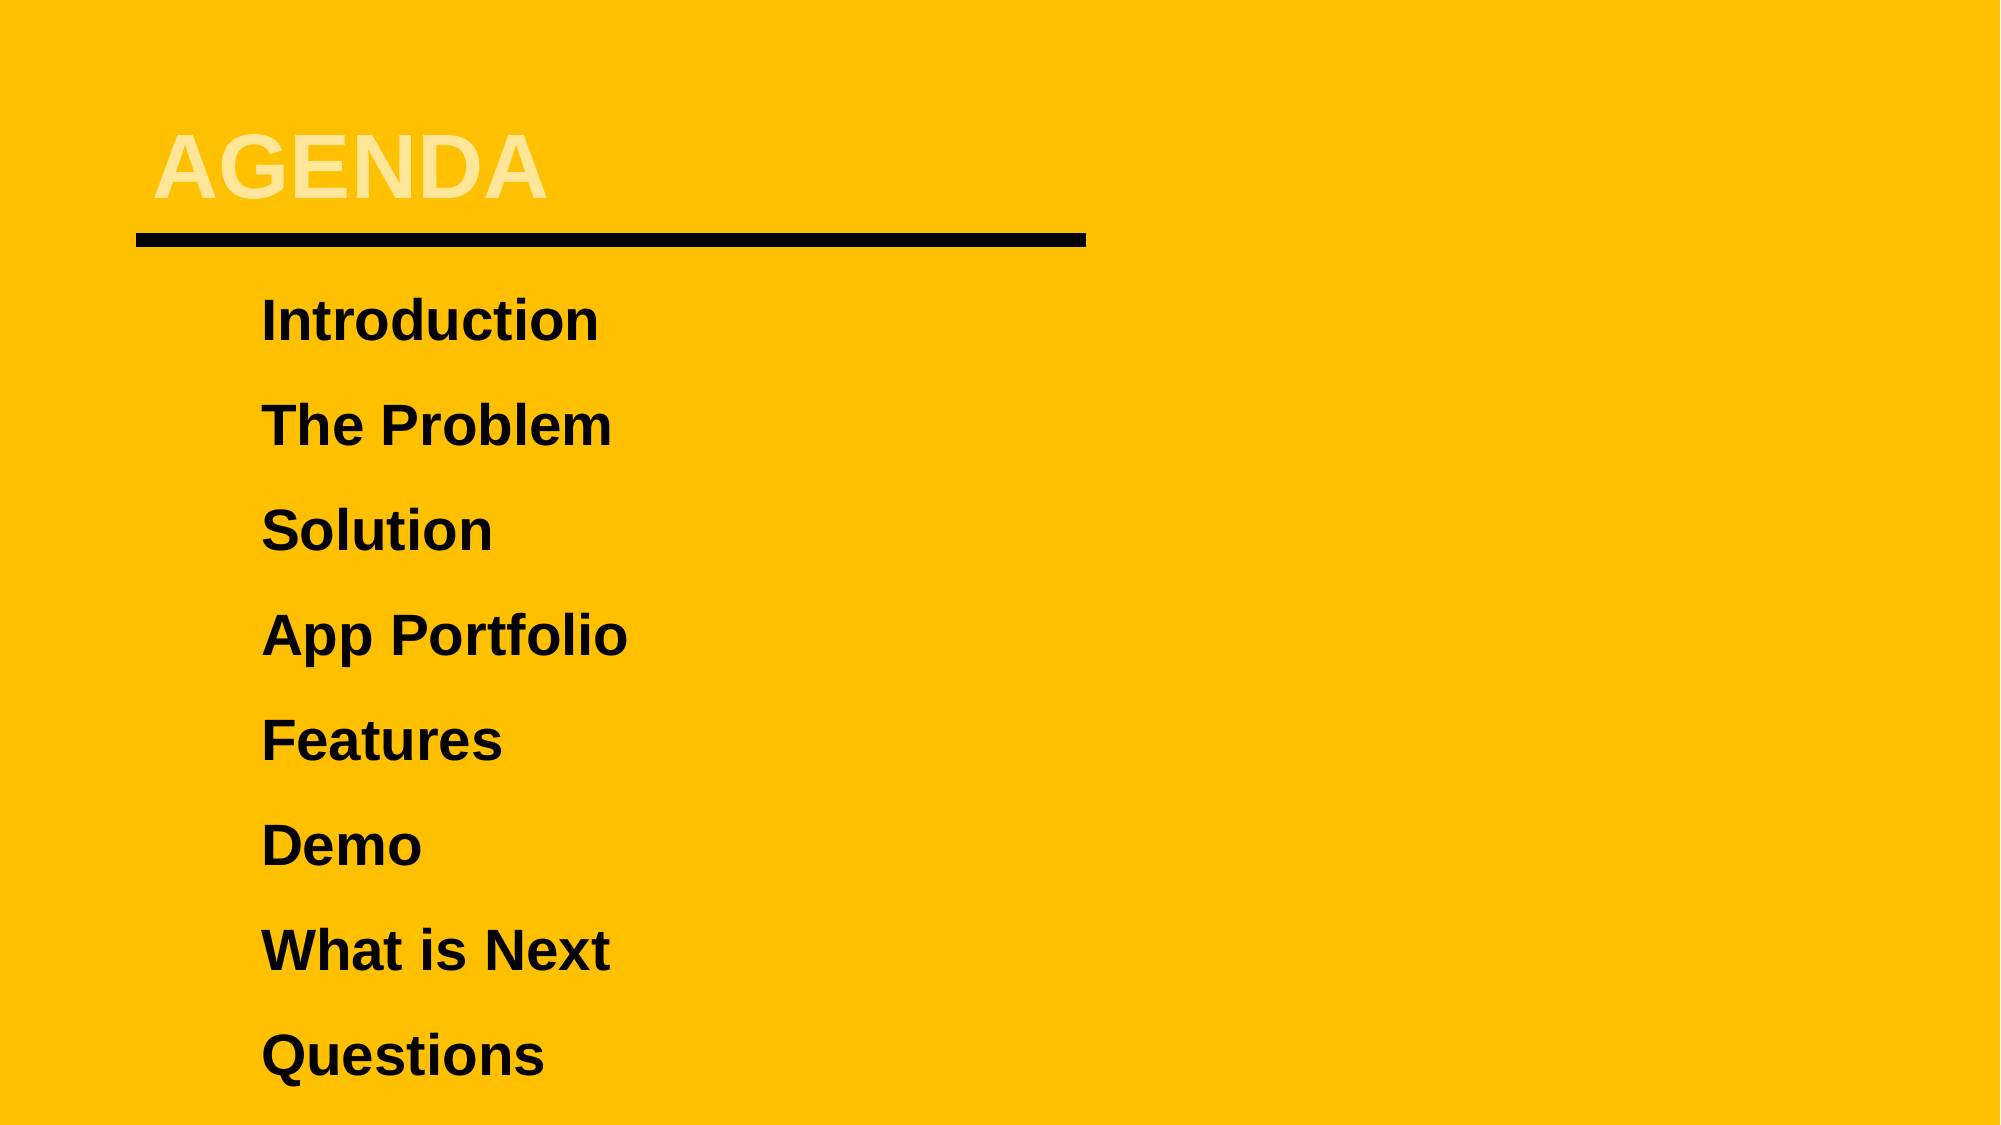

# AGENDA

Introduction
The Problem
Solution
App Portfolio
Features
Demo
What is Next
Questions